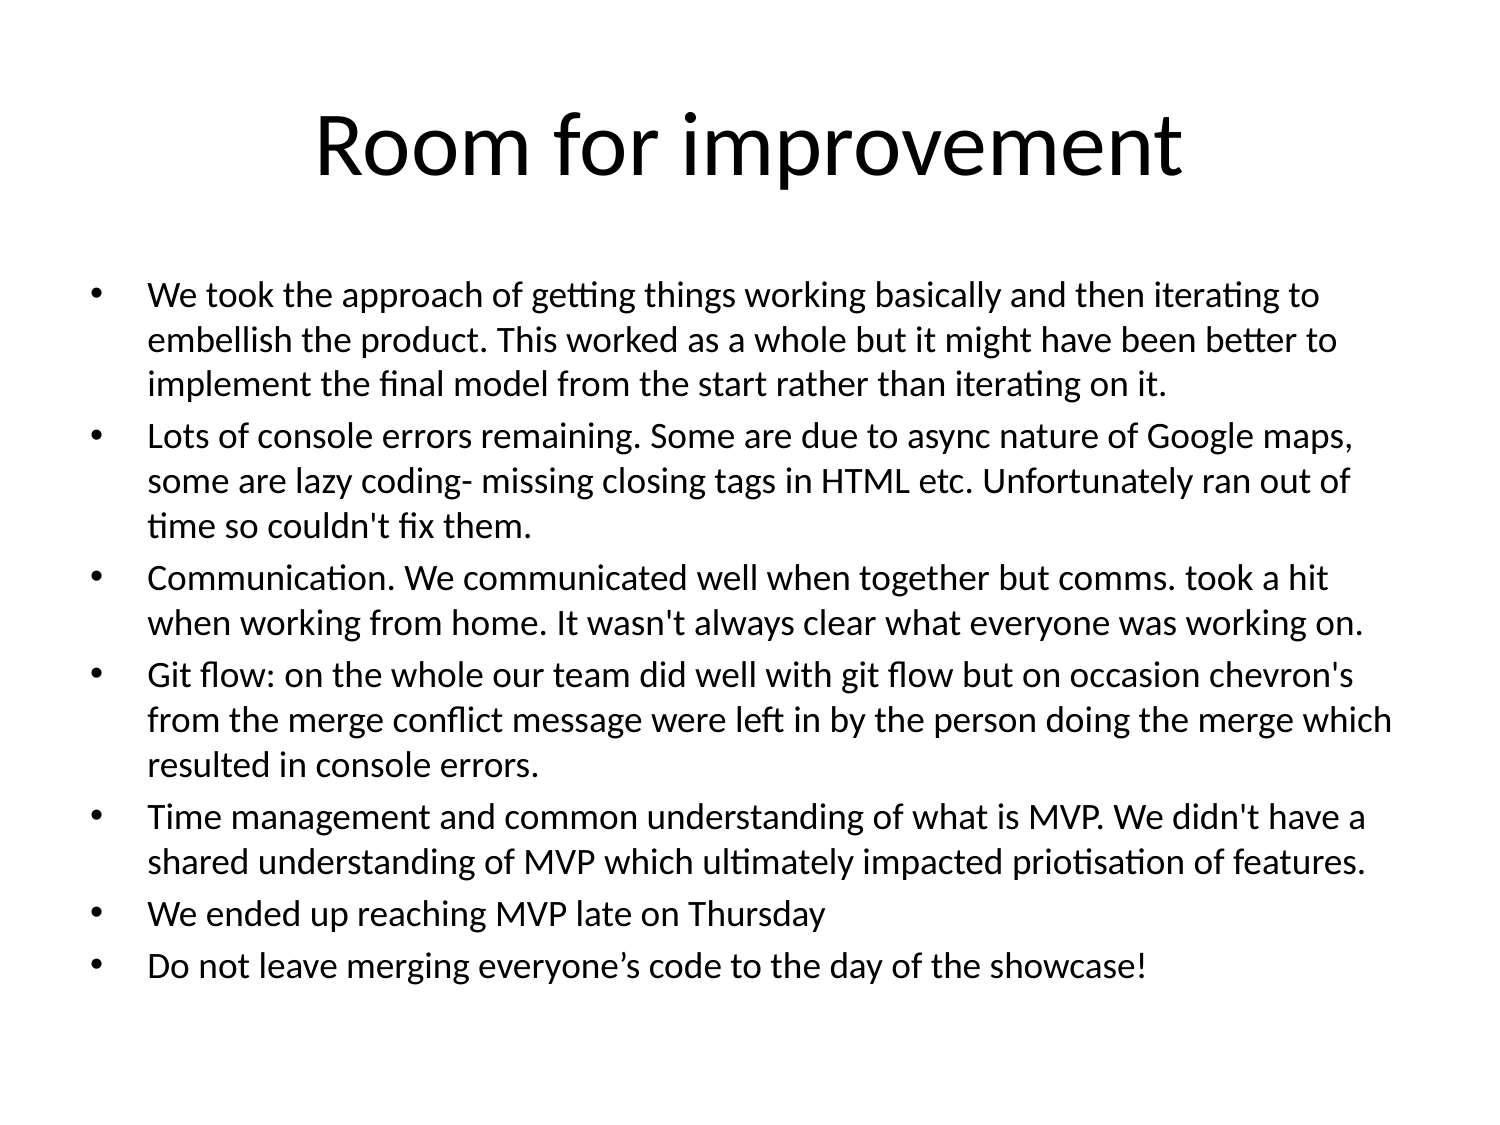

# Room for improvement
We took the approach of getting things working basically and then iterating to embellish the product. This worked as a whole but it might have been better to implement the final model from the start rather than iterating on it.
Lots of console errors remaining. Some are due to async nature of Google maps, some are lazy coding- missing closing tags in HTML etc. Unfortunately ran out of time so couldn't fix them.
Communication. We communicated well when together but comms. took a hit when working from home. It wasn't always clear what everyone was working on.
Git flow: on the whole our team did well with git flow but on occasion chevron's from the merge conflict message were left in by the person doing the merge which resulted in console errors.
Time management and common understanding of what is MVP. We didn't have a shared understanding of MVP which ultimately impacted priotisation of features.
We ended up reaching MVP late on Thursday
Do not leave merging everyone’s code to the day of the showcase!